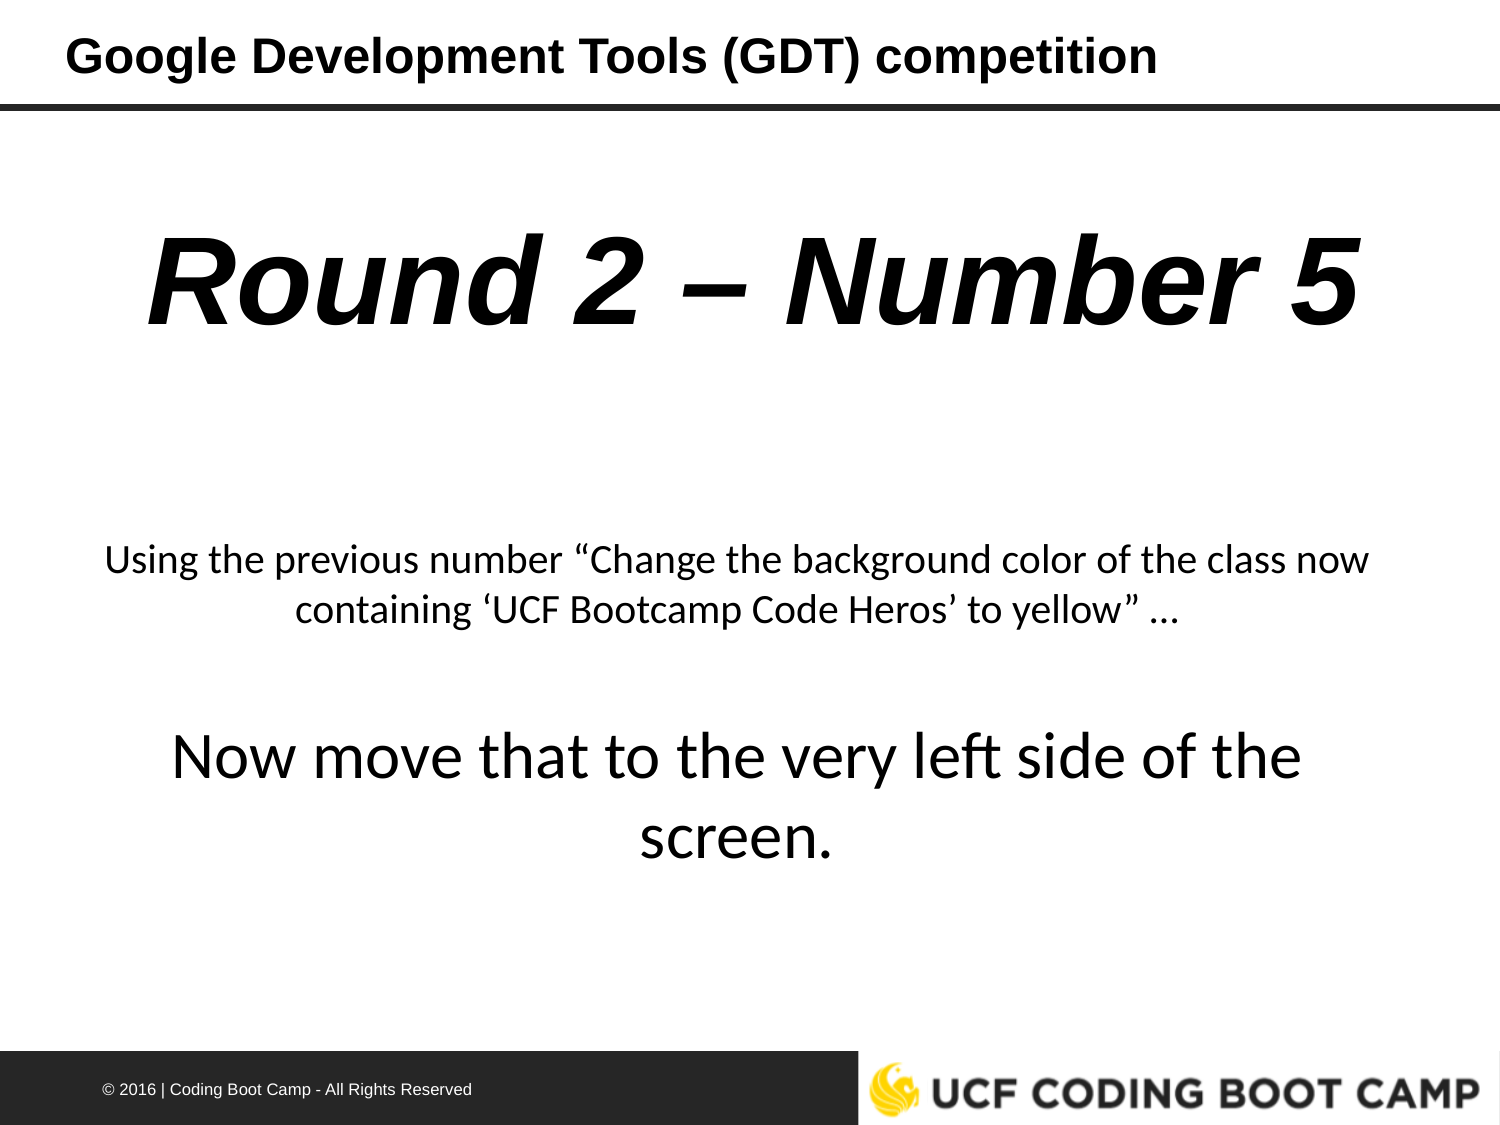

# Google Development Tools (GDT) competition
Round 2 – Number 5
Using the previous number “Change the background color of the class now containing ‘UCF Bootcamp Code Heros’ to yellow” …

Now move that to the very left side of the screen.